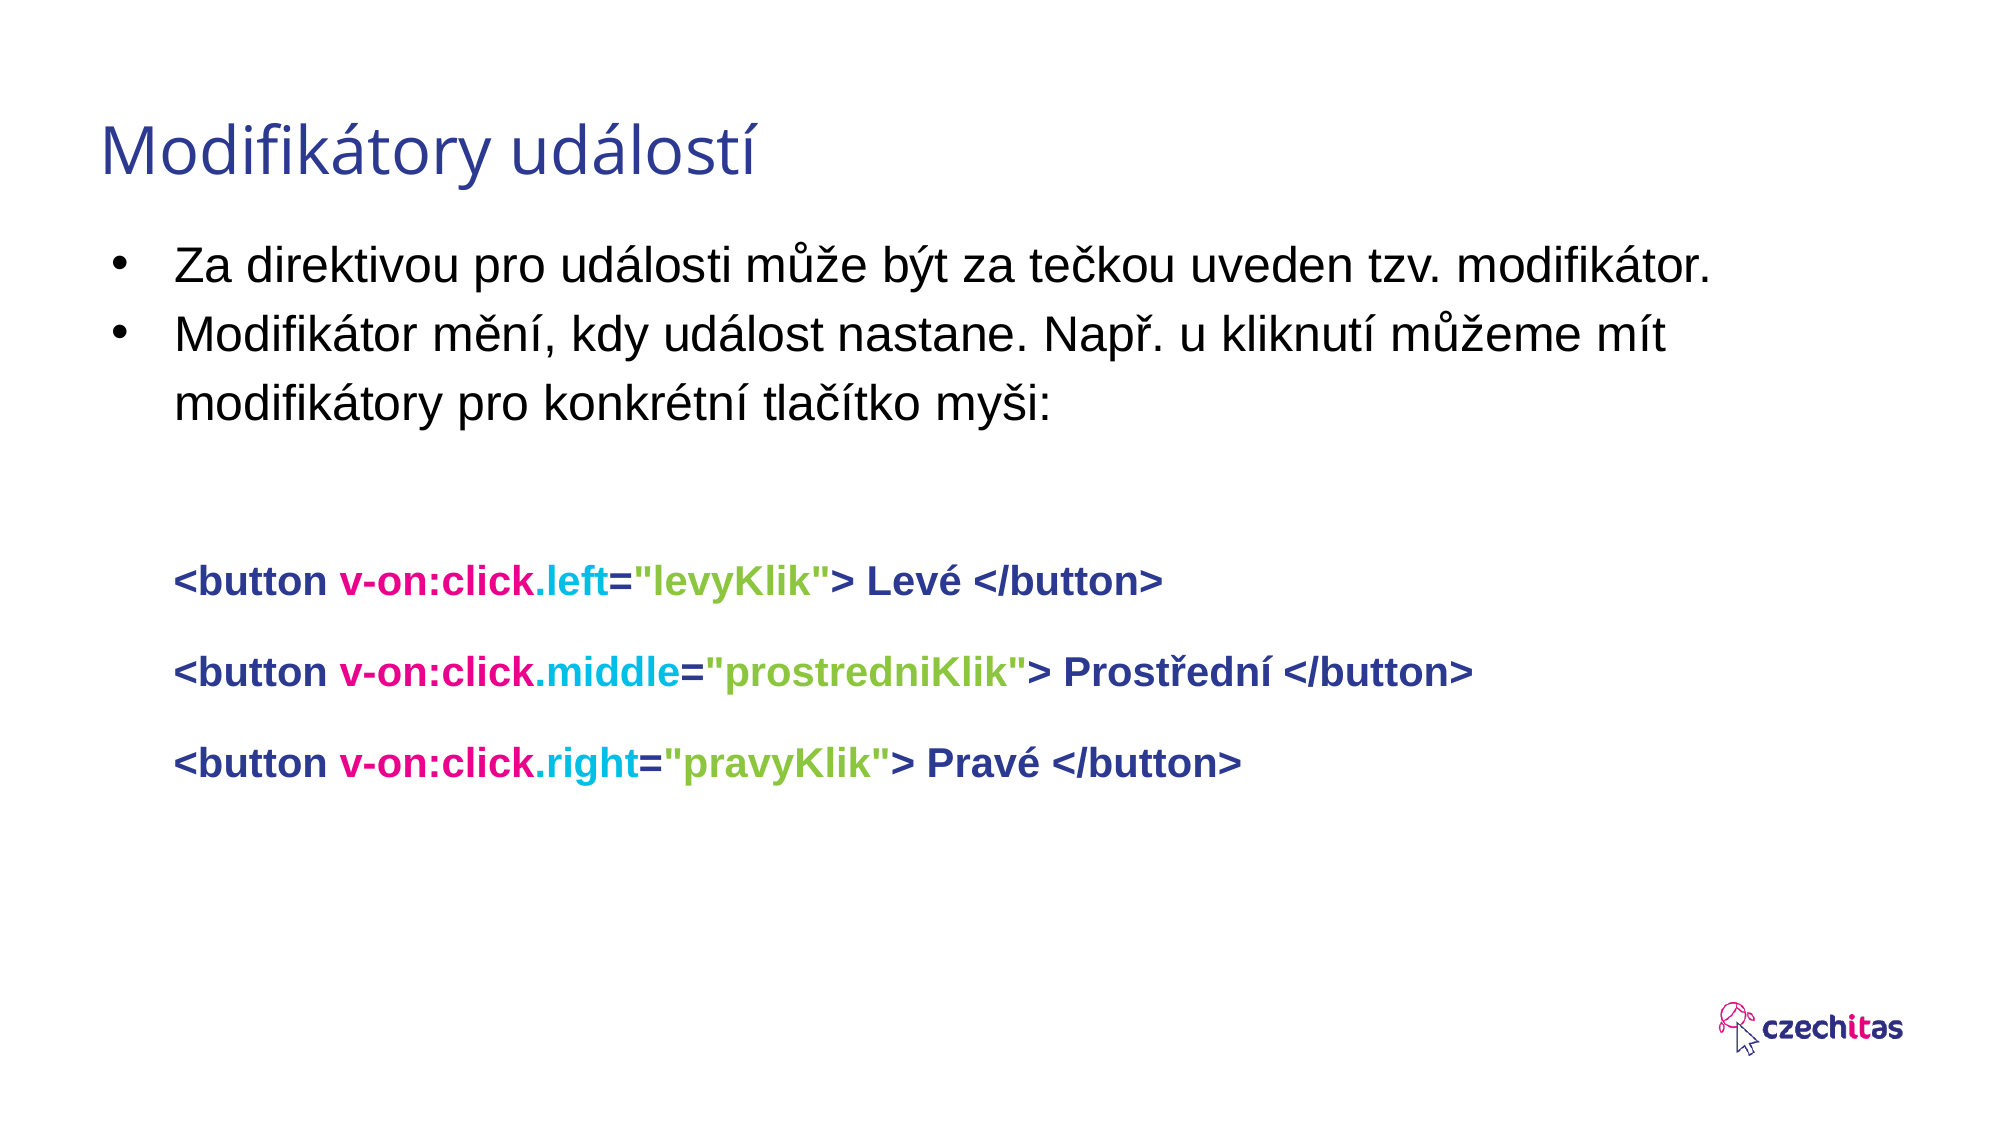

# Modifikátory událostí
Za direktivou pro události může být za tečkou uveden tzv. modifikátor.
Modifikátor mění, kdy událost nastane. Např. u kliknutí můžeme mít modifikátory pro konkrétní tlačítko myši:
<button v-on:click.left="levyKlik"> Levé </button>
<button v-on:click.middle="prostredniKlik"> Prostřední </button>
<button v-on:click.right="pravyKlik"> Pravé </button>